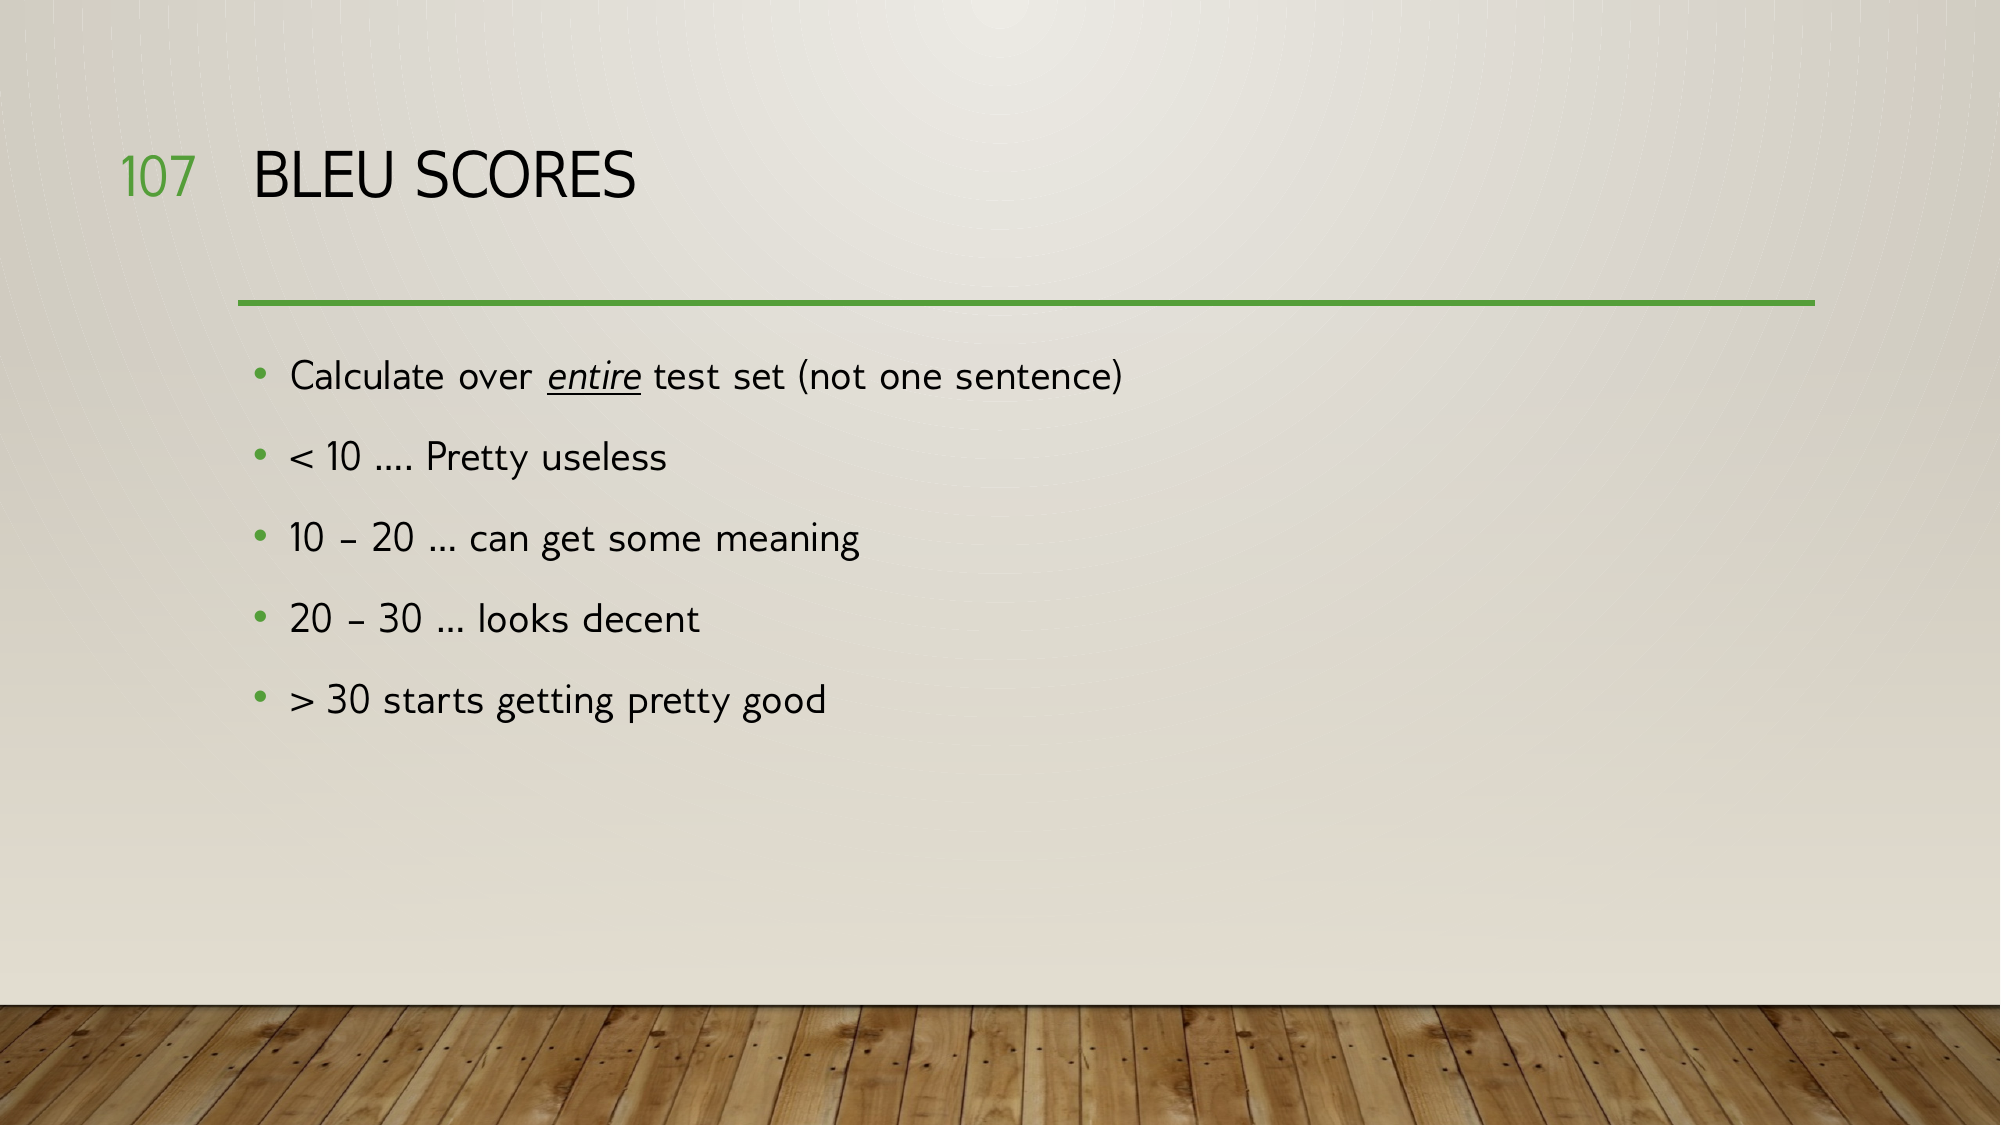

107
# BLEU Scores
Calculate over entire test set (not one sentence)
< 10 …. Pretty useless
10 – 20 … can get some meaning
20 – 30 … looks decent
> 30 starts getting pretty good